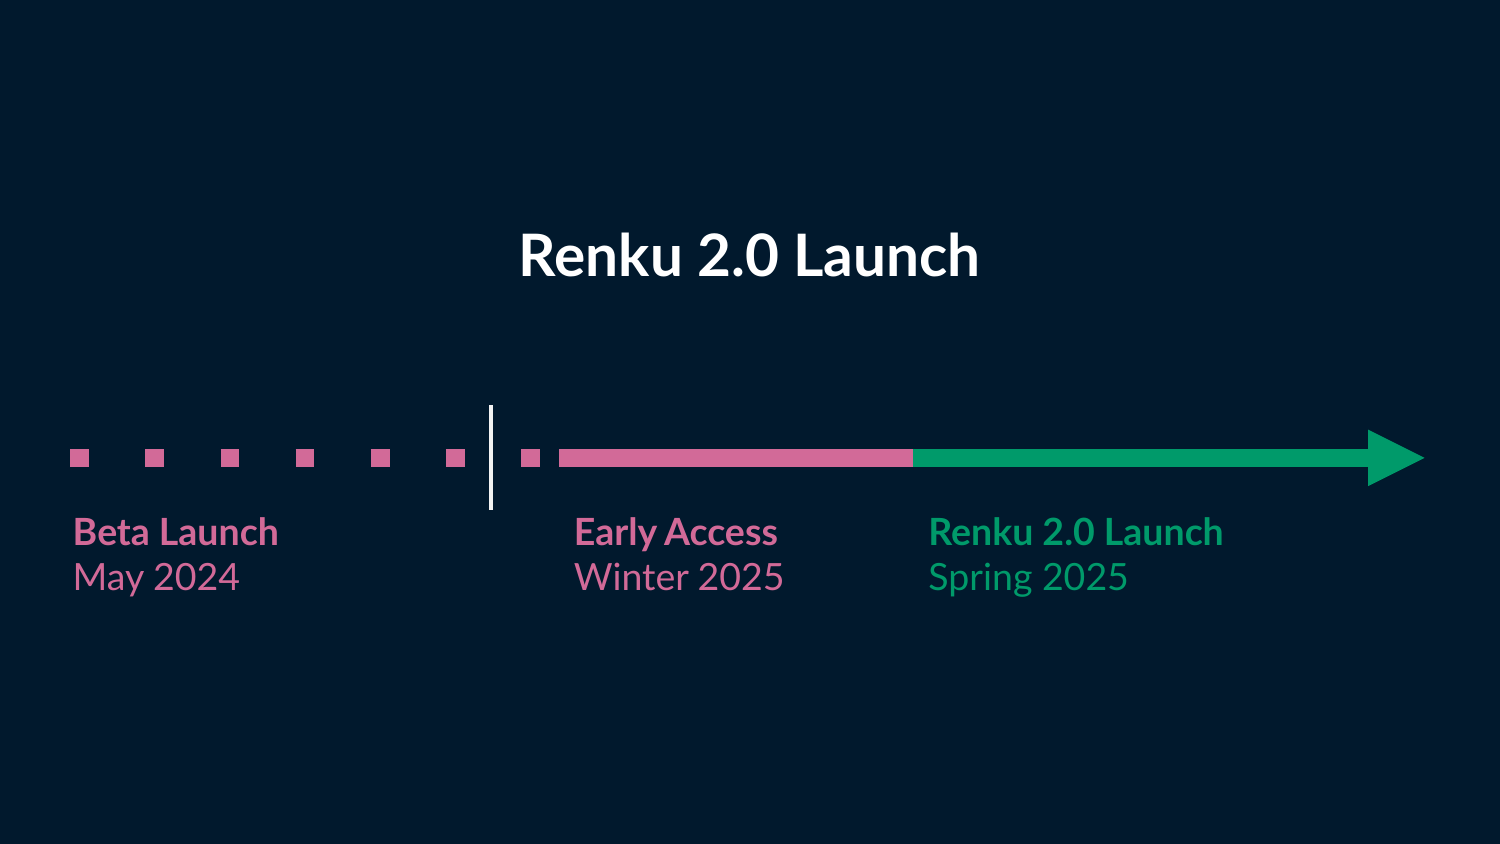

# Renku 2.0 Launch

Beta Launch
May 2024
Early Access
Winter 2025
Renku 2.0 Launch
Spring 2025
10